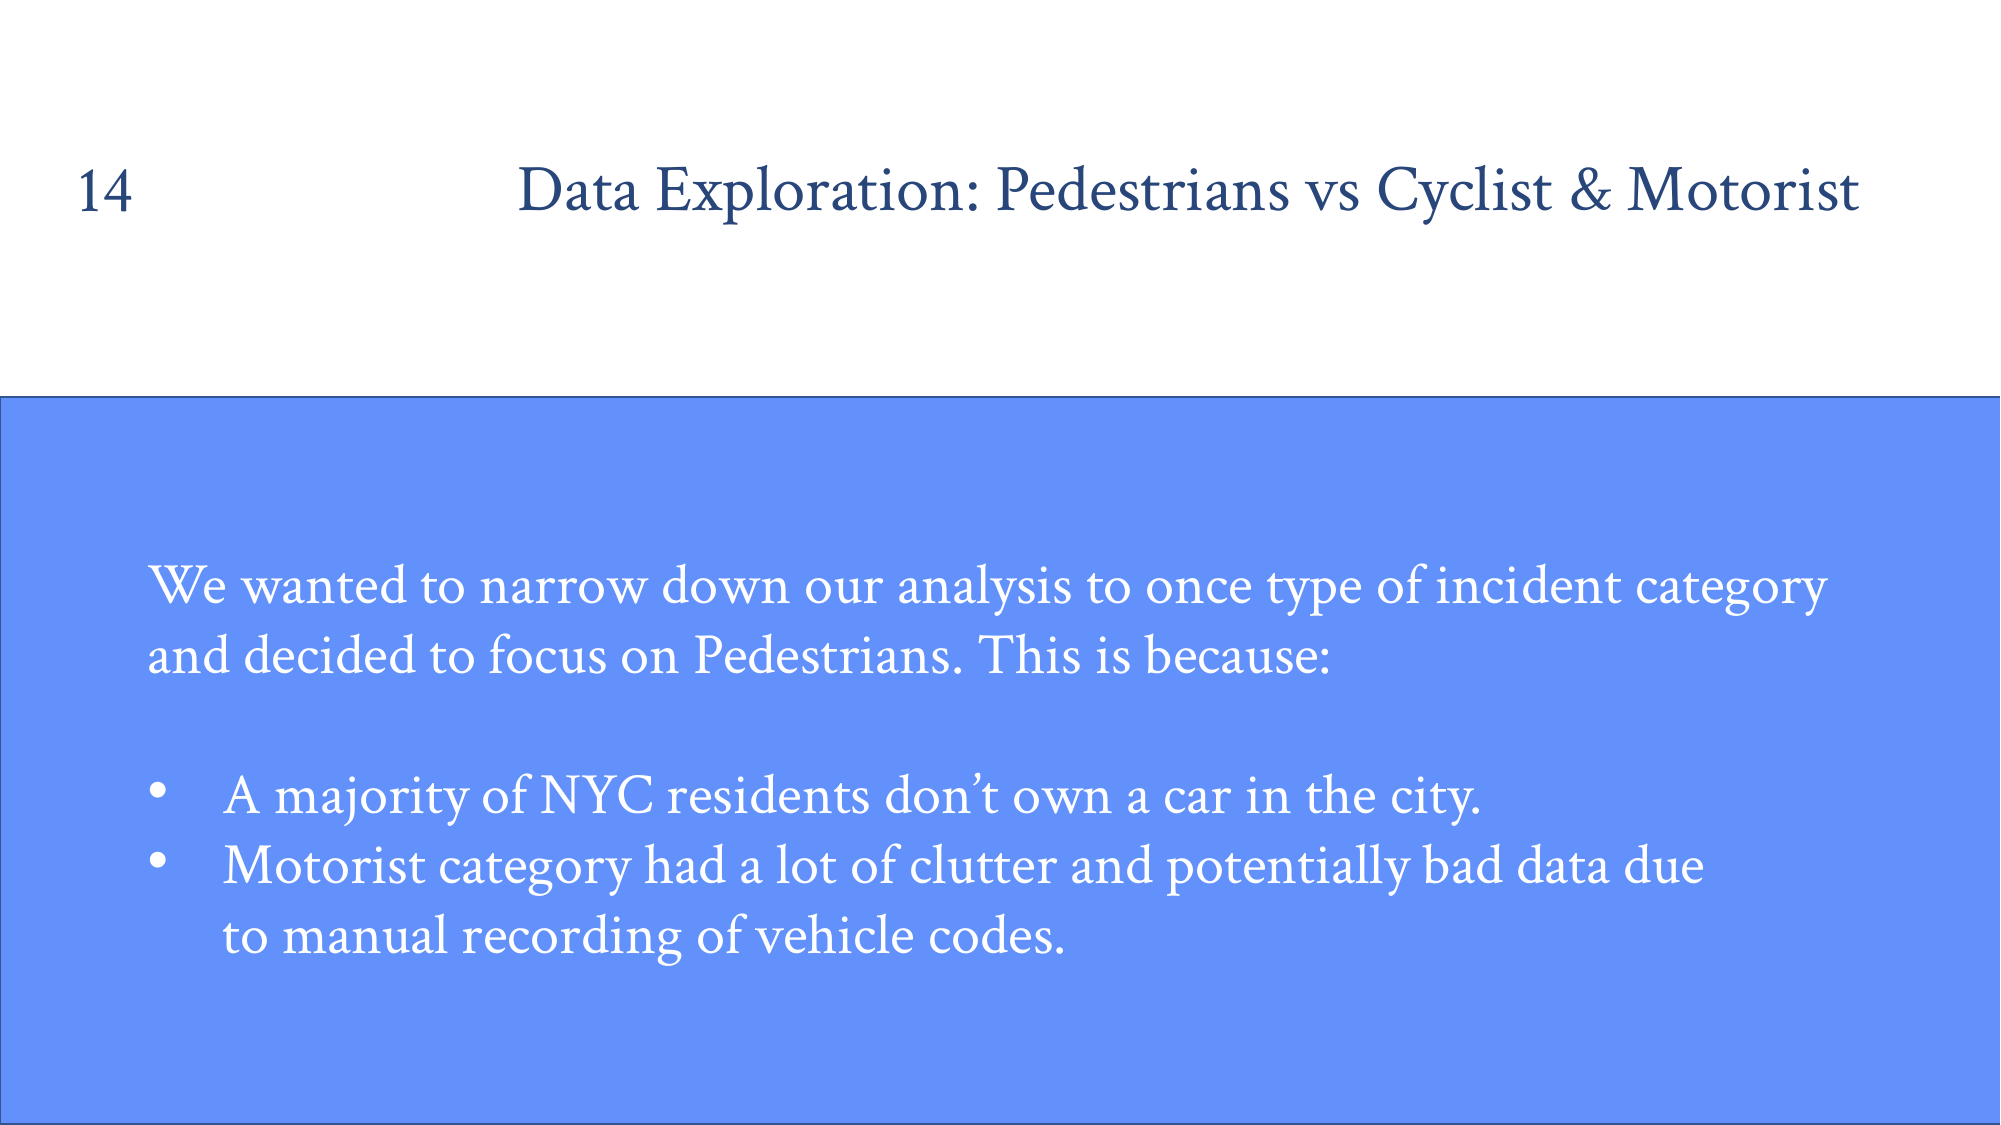

# Data Exploration: Pedestrians vs Cyclist & Motorist
14

We wanted to narrow down our analysis to once type of incident category and decided to focus on Pedestrians. This is because:

A majority of NYC residents don’t own a car in the city.
Motorist category had a lot of clutter and potentially bad data due to manual recording of vehicle codes.